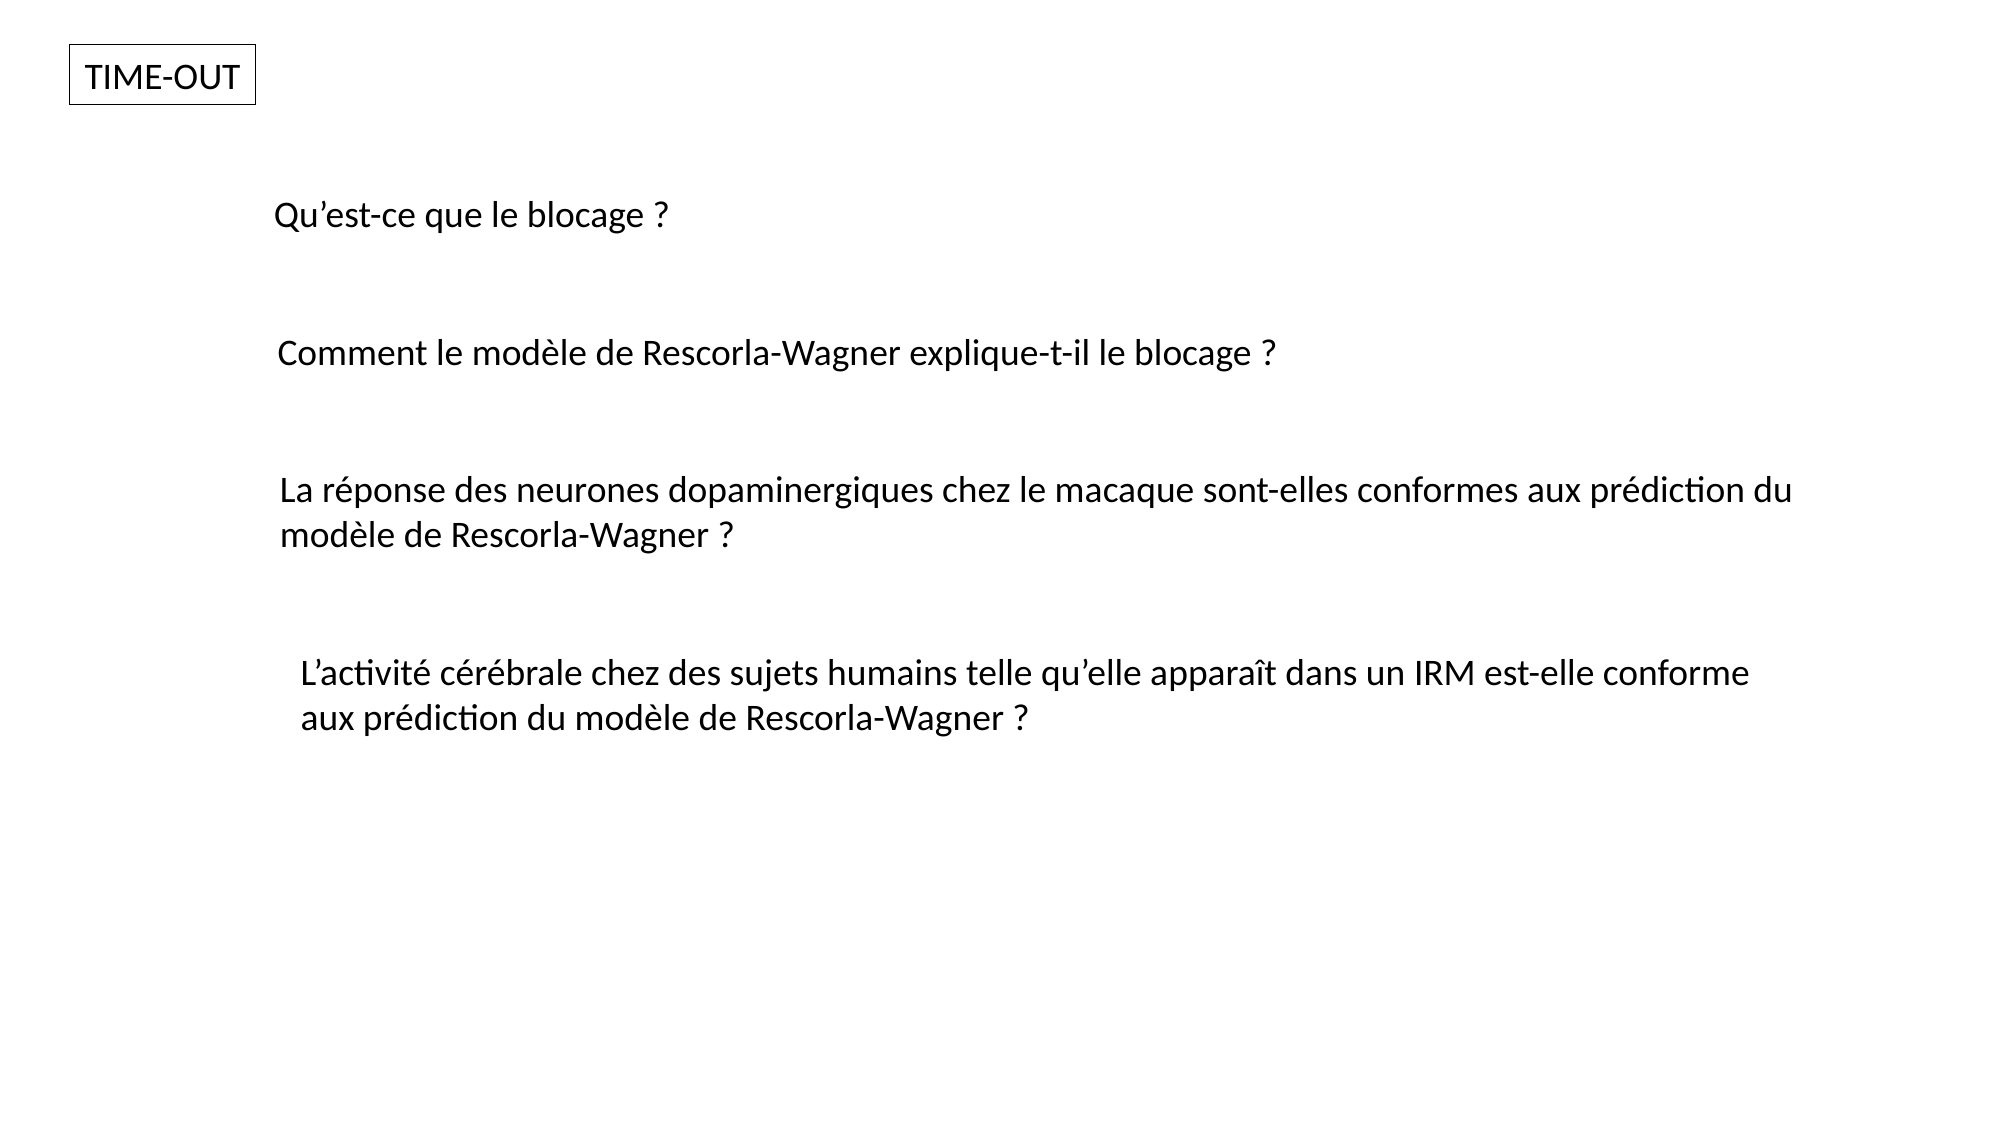

TIME-OUT
Qu’est-ce que le blocage ?
Comment le modèle de Rescorla-Wagner explique-t-il le blocage ?
La réponse des neurones dopaminergiques chez le macaque sont-elles conformes aux prédiction du
modèle de Rescorla-Wagner ?
L’activité cérébrale chez des sujets humains telle qu’elle apparaît dans un IRM est-elle conforme
aux prédiction du modèle de Rescorla-Wagner ?